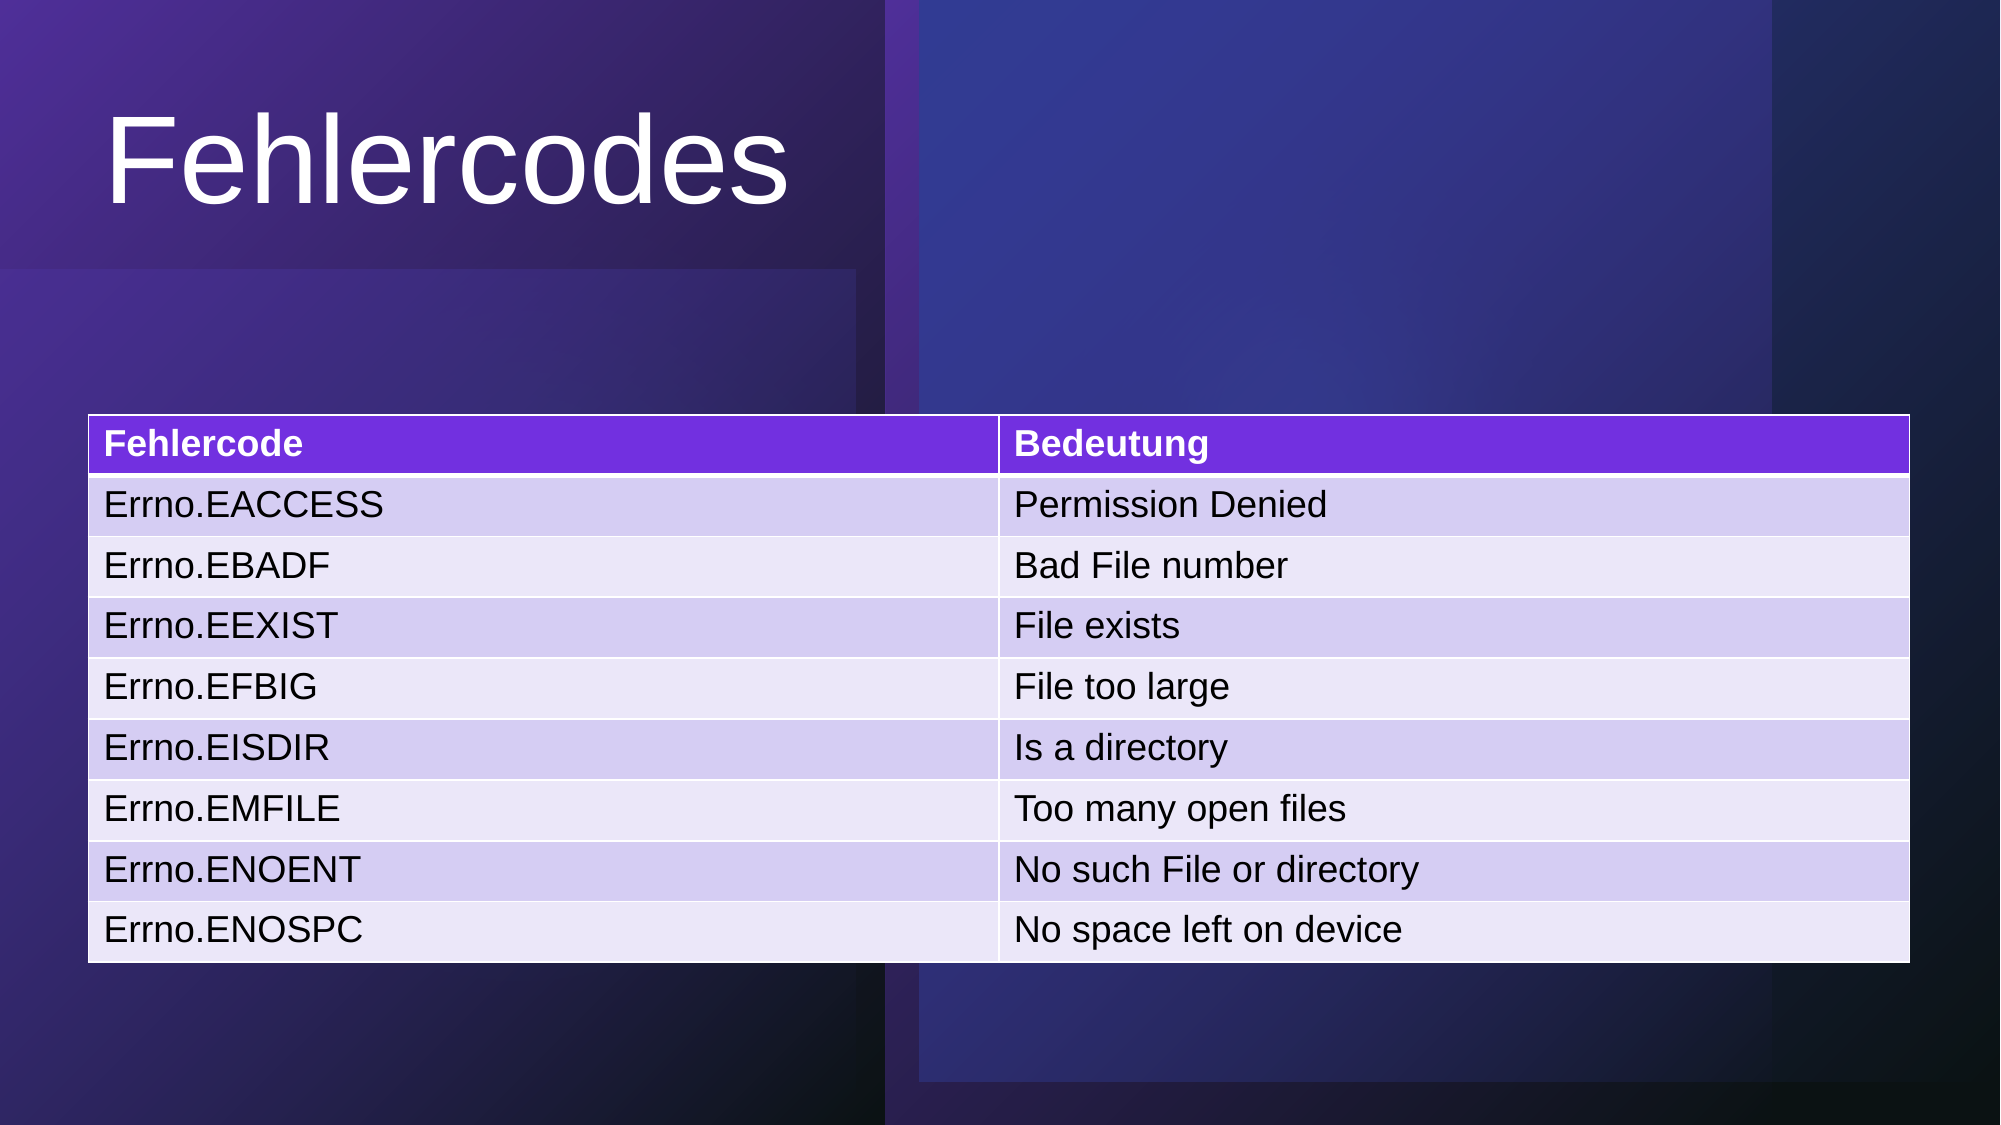

# Fehlercodes
| Fehlercode | Bedeutung |
| --- | --- |
| Errno.EACCESS | Permission Denied |
| Errno.EBADF | Bad File number |
| Errno.EEXIST | File exists |
| Errno.EFBIG | File too large |
| Errno.EISDIR | Is a directory |
| Errno.EMFILE | Too many open files |
| Errno.ENOENT | No such File or directory |
| Errno.ENOSPC | No space left on device |